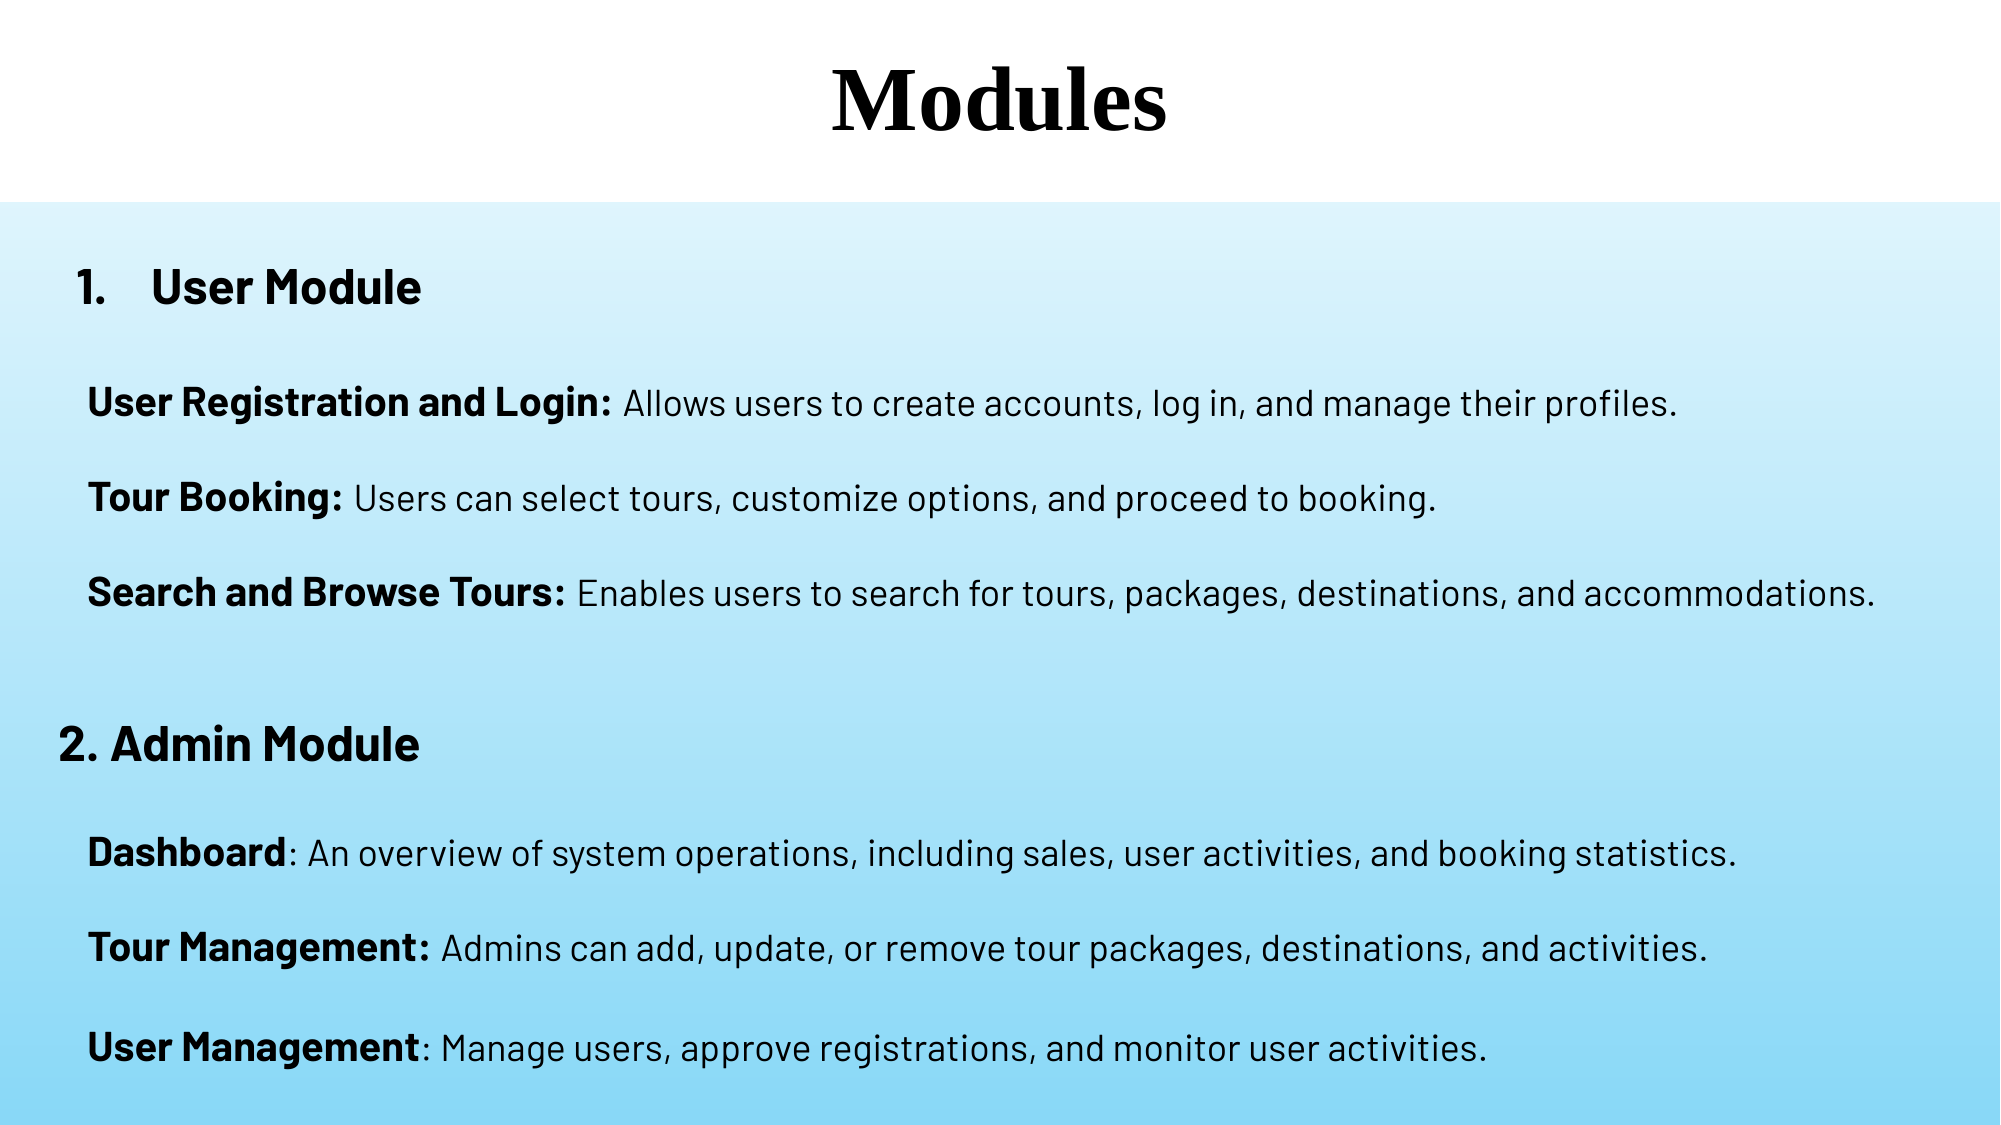

# Modules
User Module

User Registration and Login: Allows users to create accounts, log in, and manage their profiles.

Tour Booking: Users can select tours, customize options, and proceed to booking.

Search and Browse Tours: Enables users to search for tours, packages, destinations, and accommodations.
2. Admin Module
Dashboard: An overview of system operations, including sales, user activities, and booking statistics.

Tour Management: Admins can add, update, or remove tour packages, destinations, and activities.

User Management: Manage users, approve registrations, and monitor user activities.